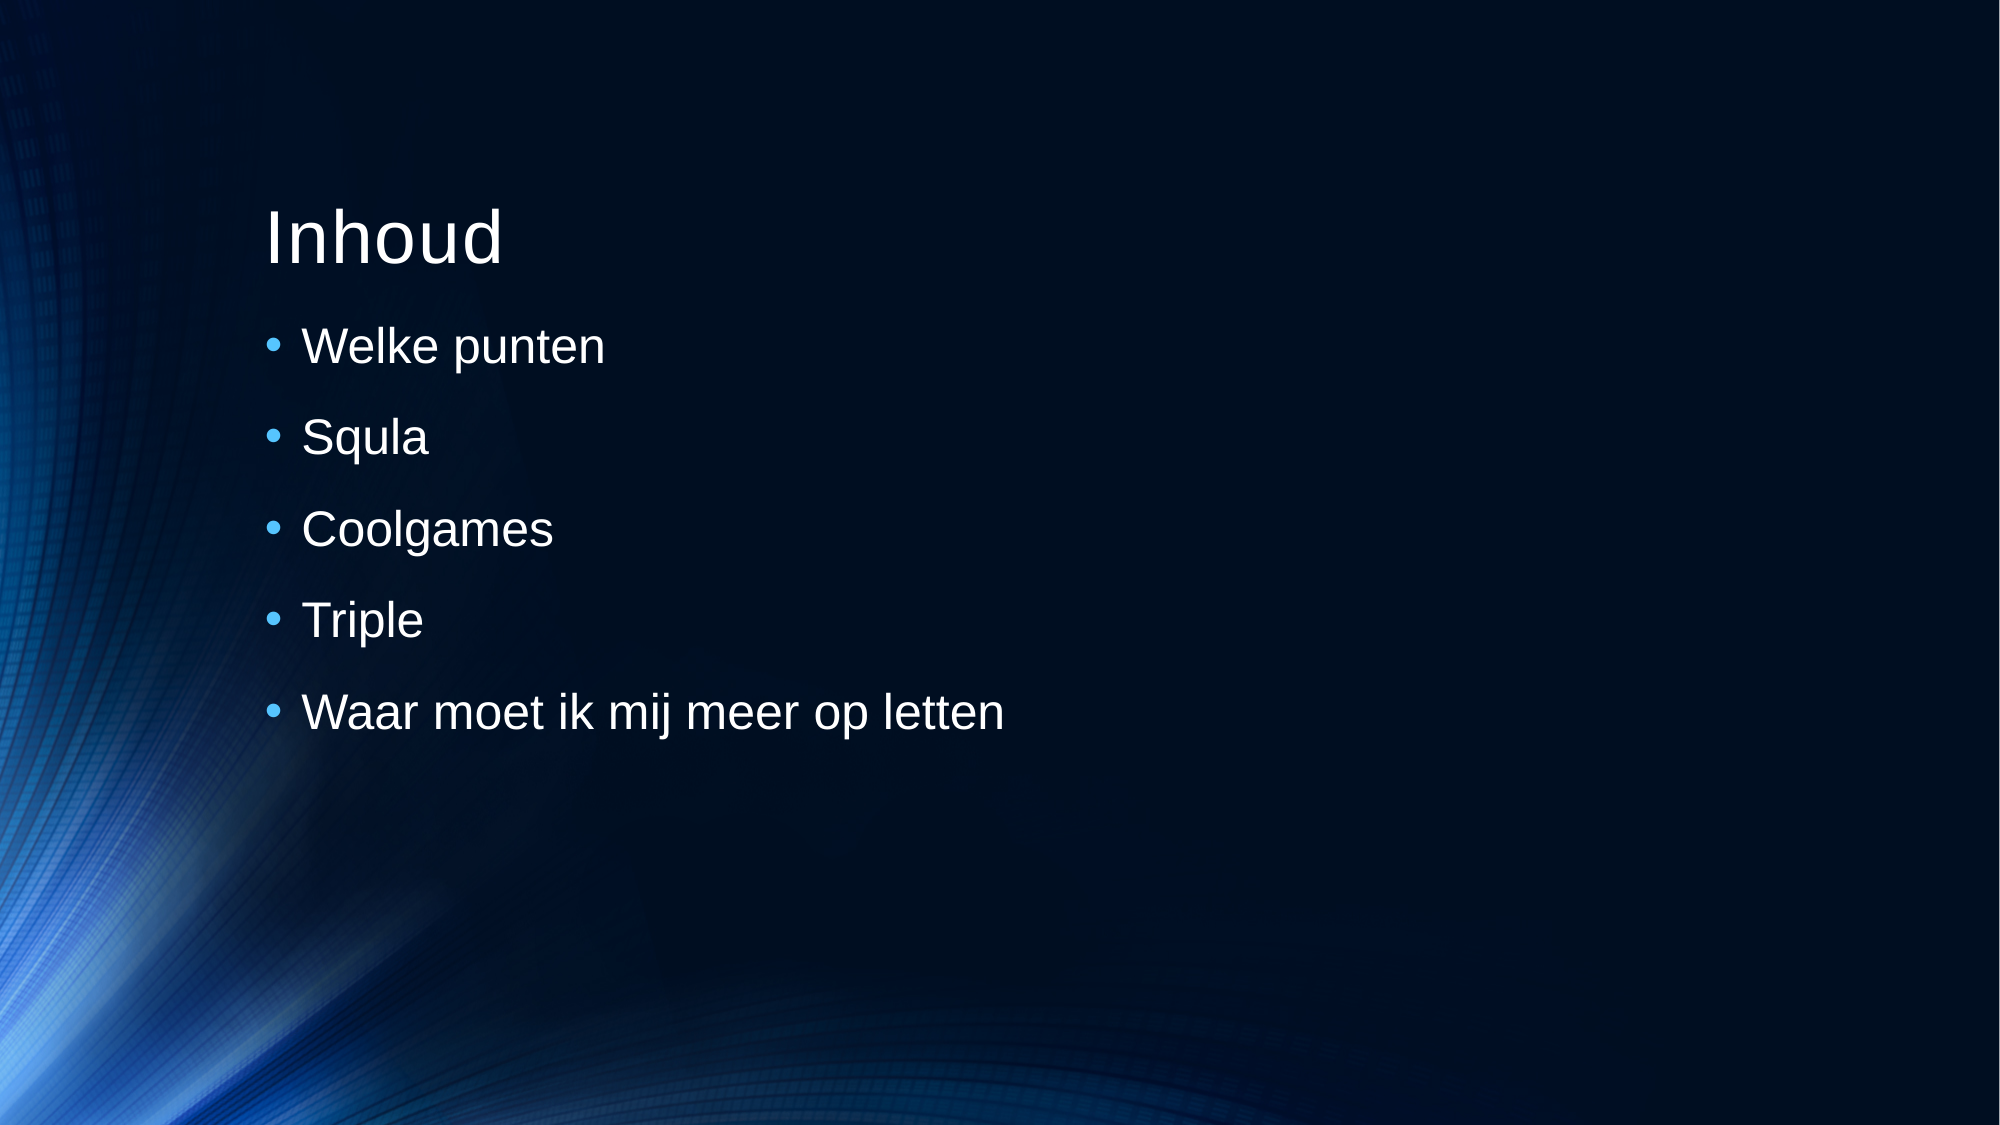

# Inhoud
Welke punten
Squla
Coolgames
Triple
Waar moet ik mij meer op letten